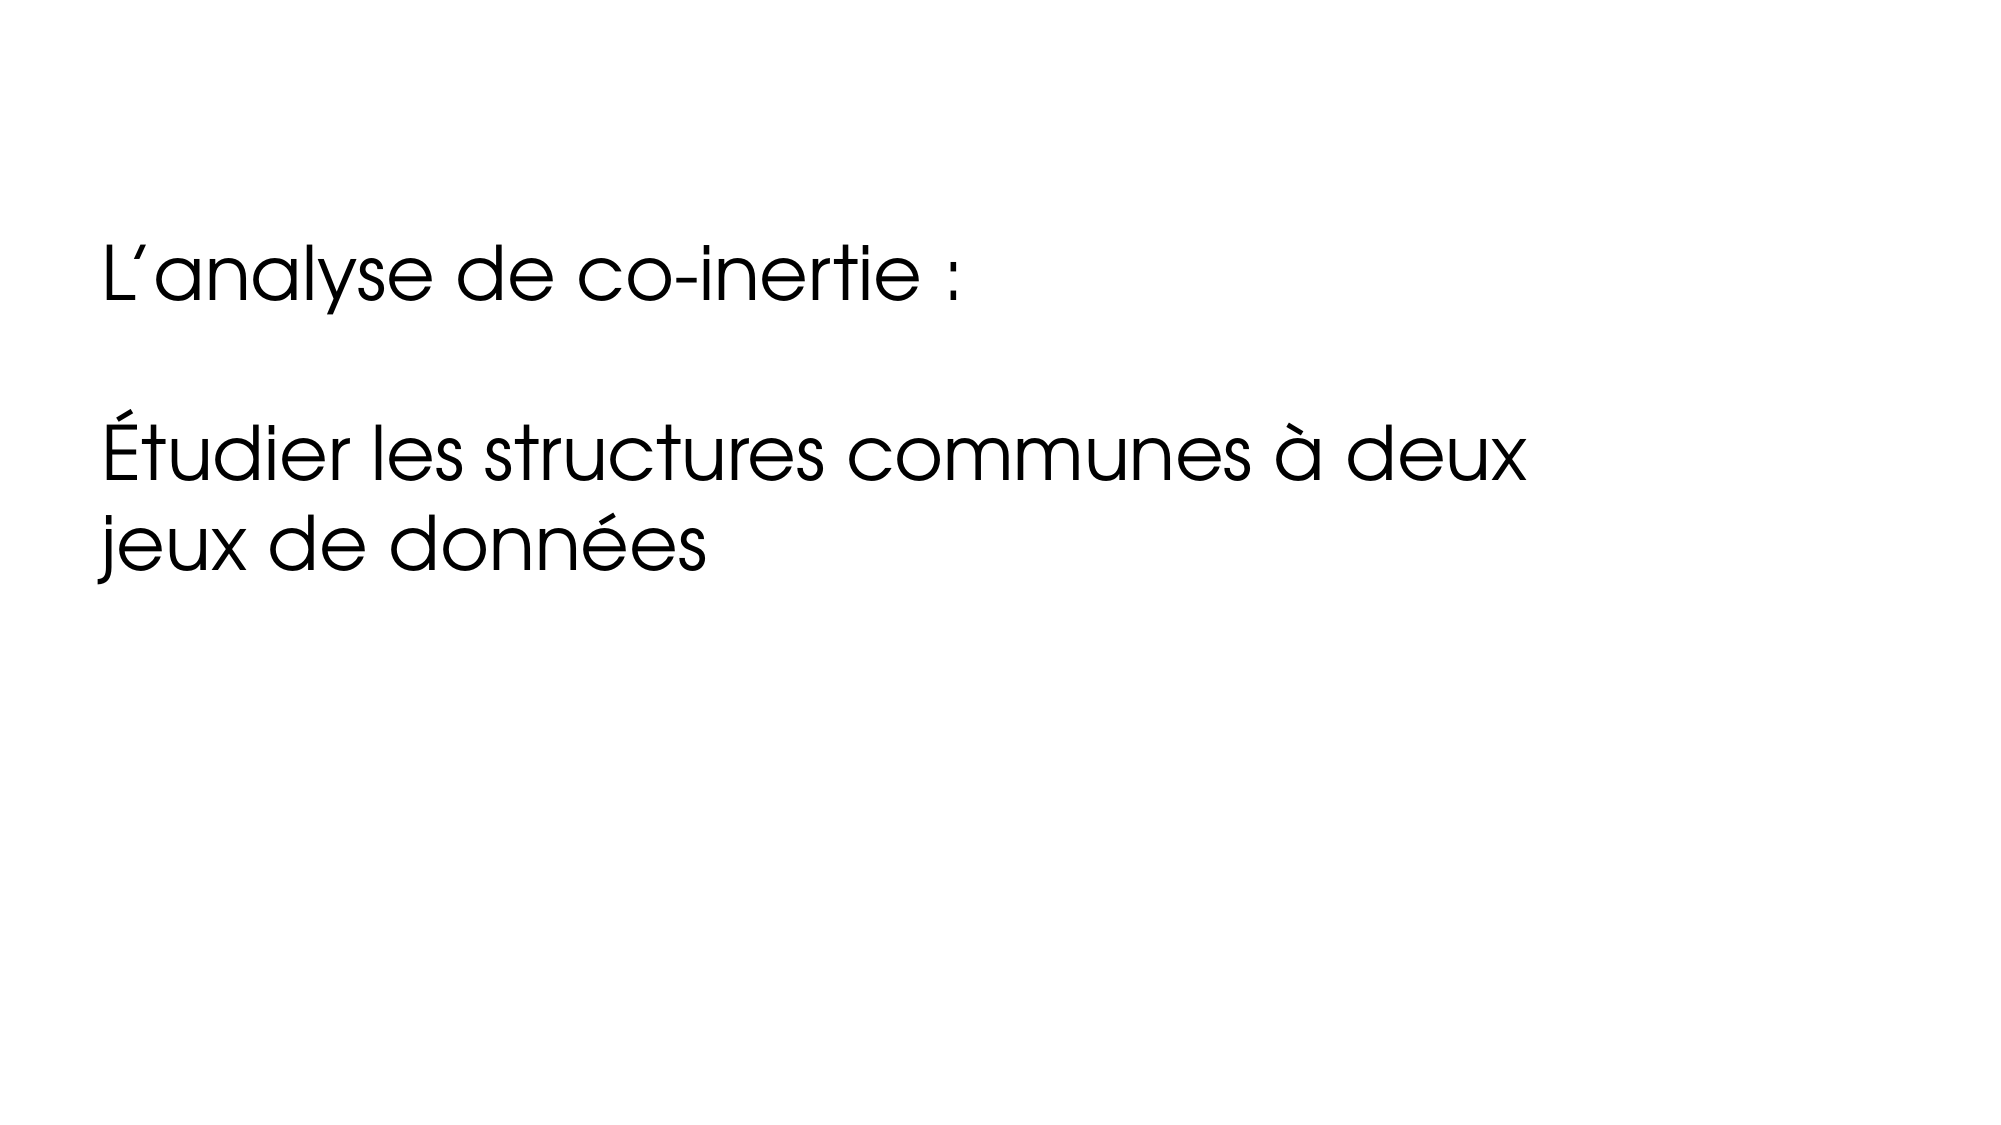

L’analyse de co-inertie :

Étudier les structures communes à deux jeux de données